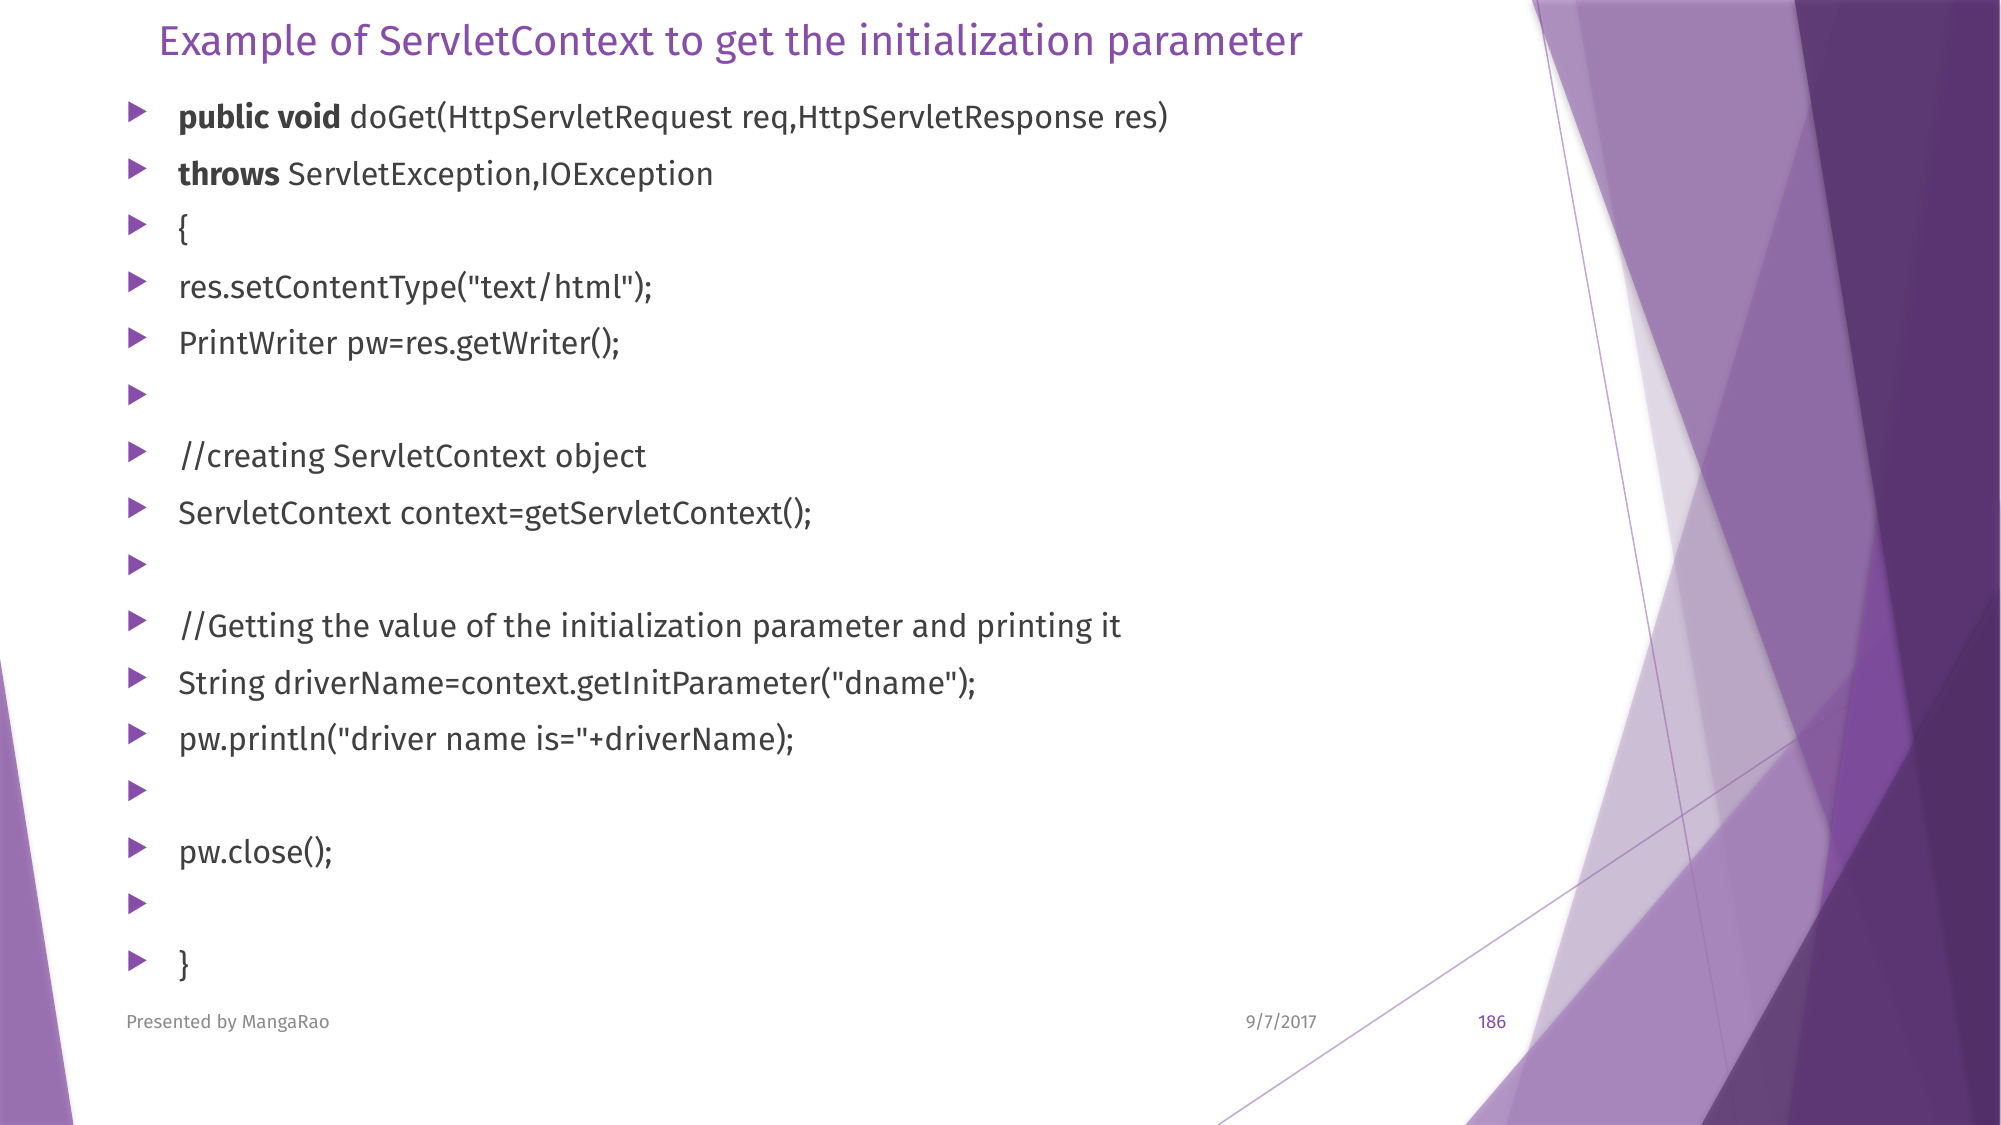

# Example of ServletContext to get the initialization parameter
public void doGet(HttpServletRequest req,HttpServletResponse res)
throws ServletException,IOException
{
res.setContentType("text/html");
PrintWriter pw=res.getWriter();

//creating ServletContext object
ServletContext context=getServletContext();

//Getting the value of the initialization parameter and printing it
String driverName=context.getInitParameter("dname");
pw.println("driver name is="+driverName);

pw.close();

}

Presented by MangaRao
9/7/2017
186